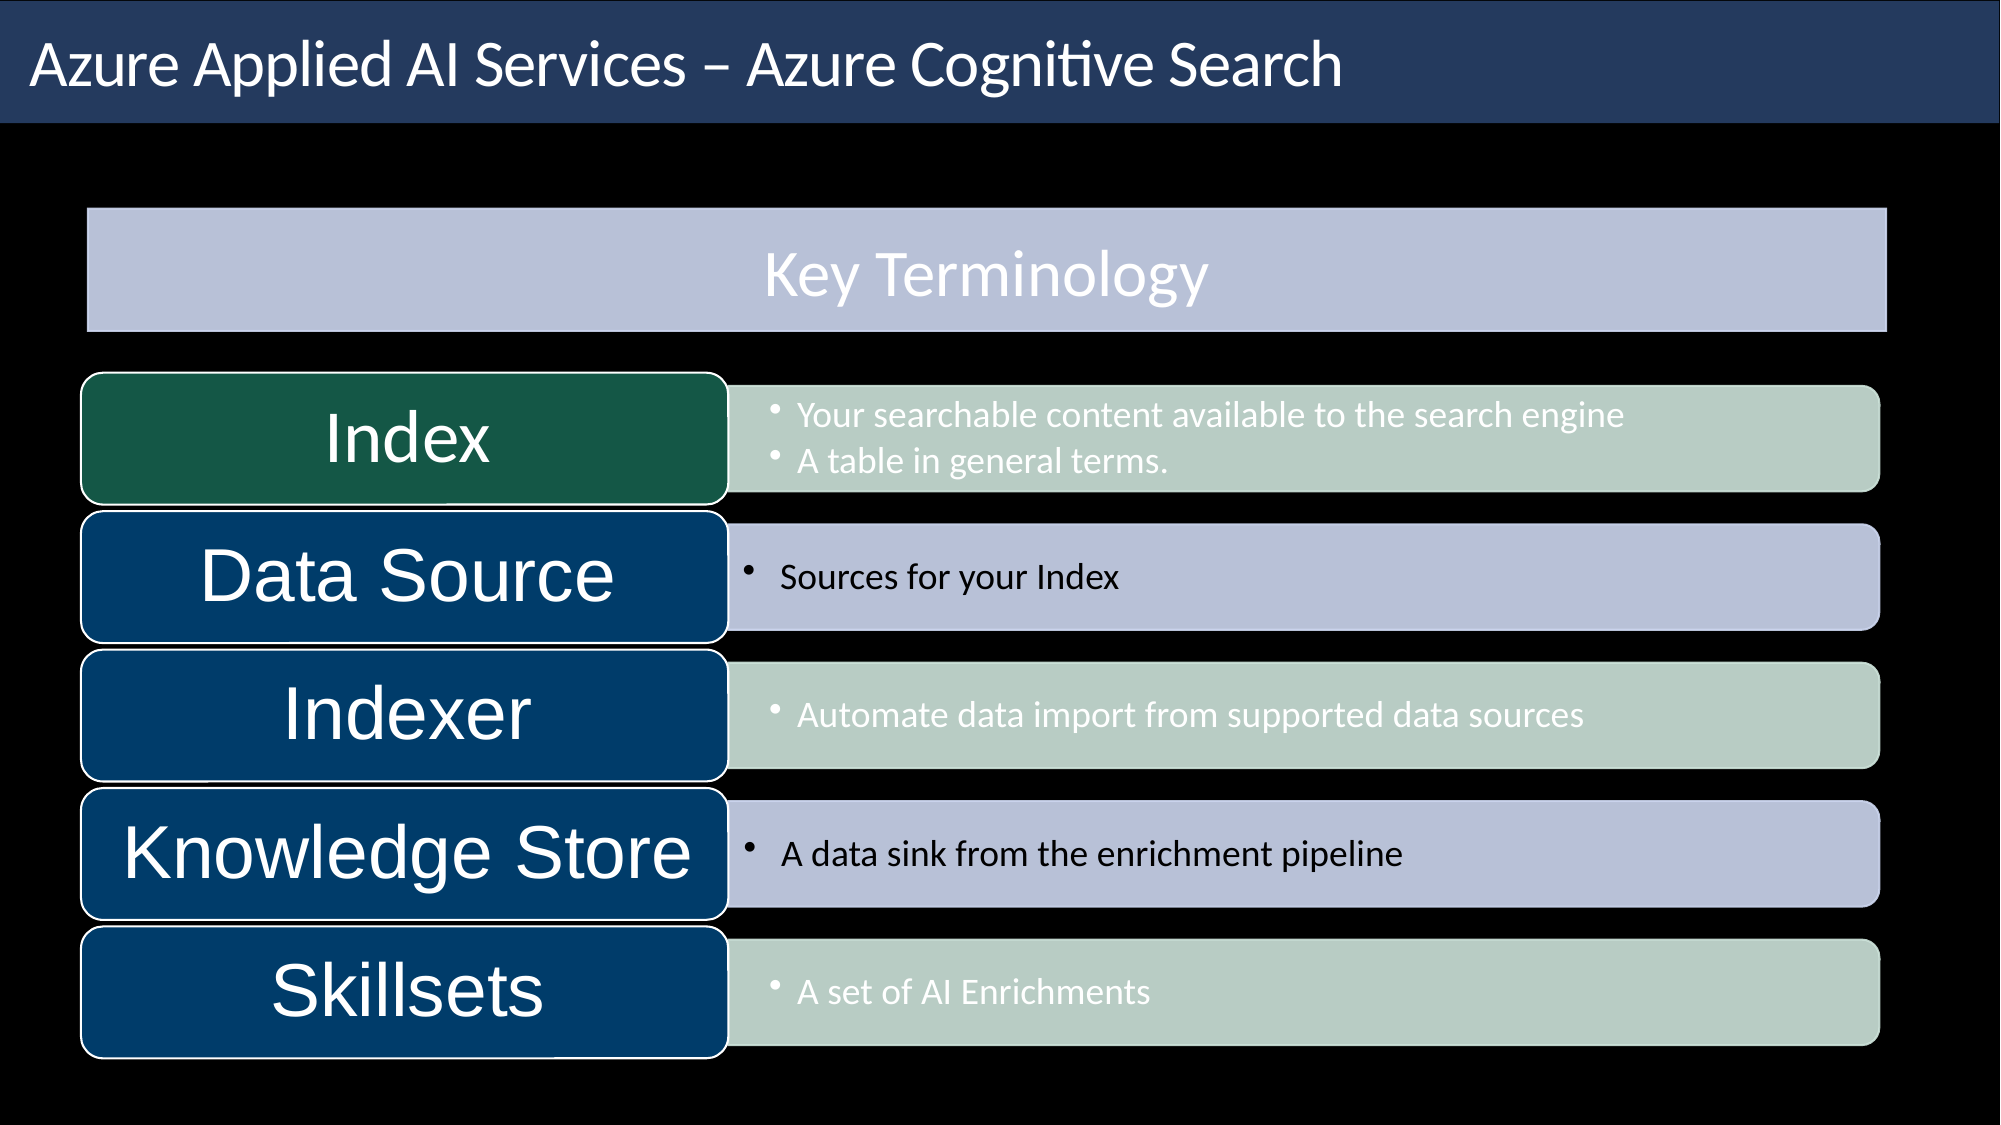

Azure Applied AI Services – Azure Cognitive Search
Key Terminology
Your searchable content available to the search engine
A table in general terms.
Index
Sources for your Index
Data Source
Automate data import from supported data sources
Indexer
A data sink from the enrichment pipeline
Knowledge Store
A set of AI Enrichments
Skillsets